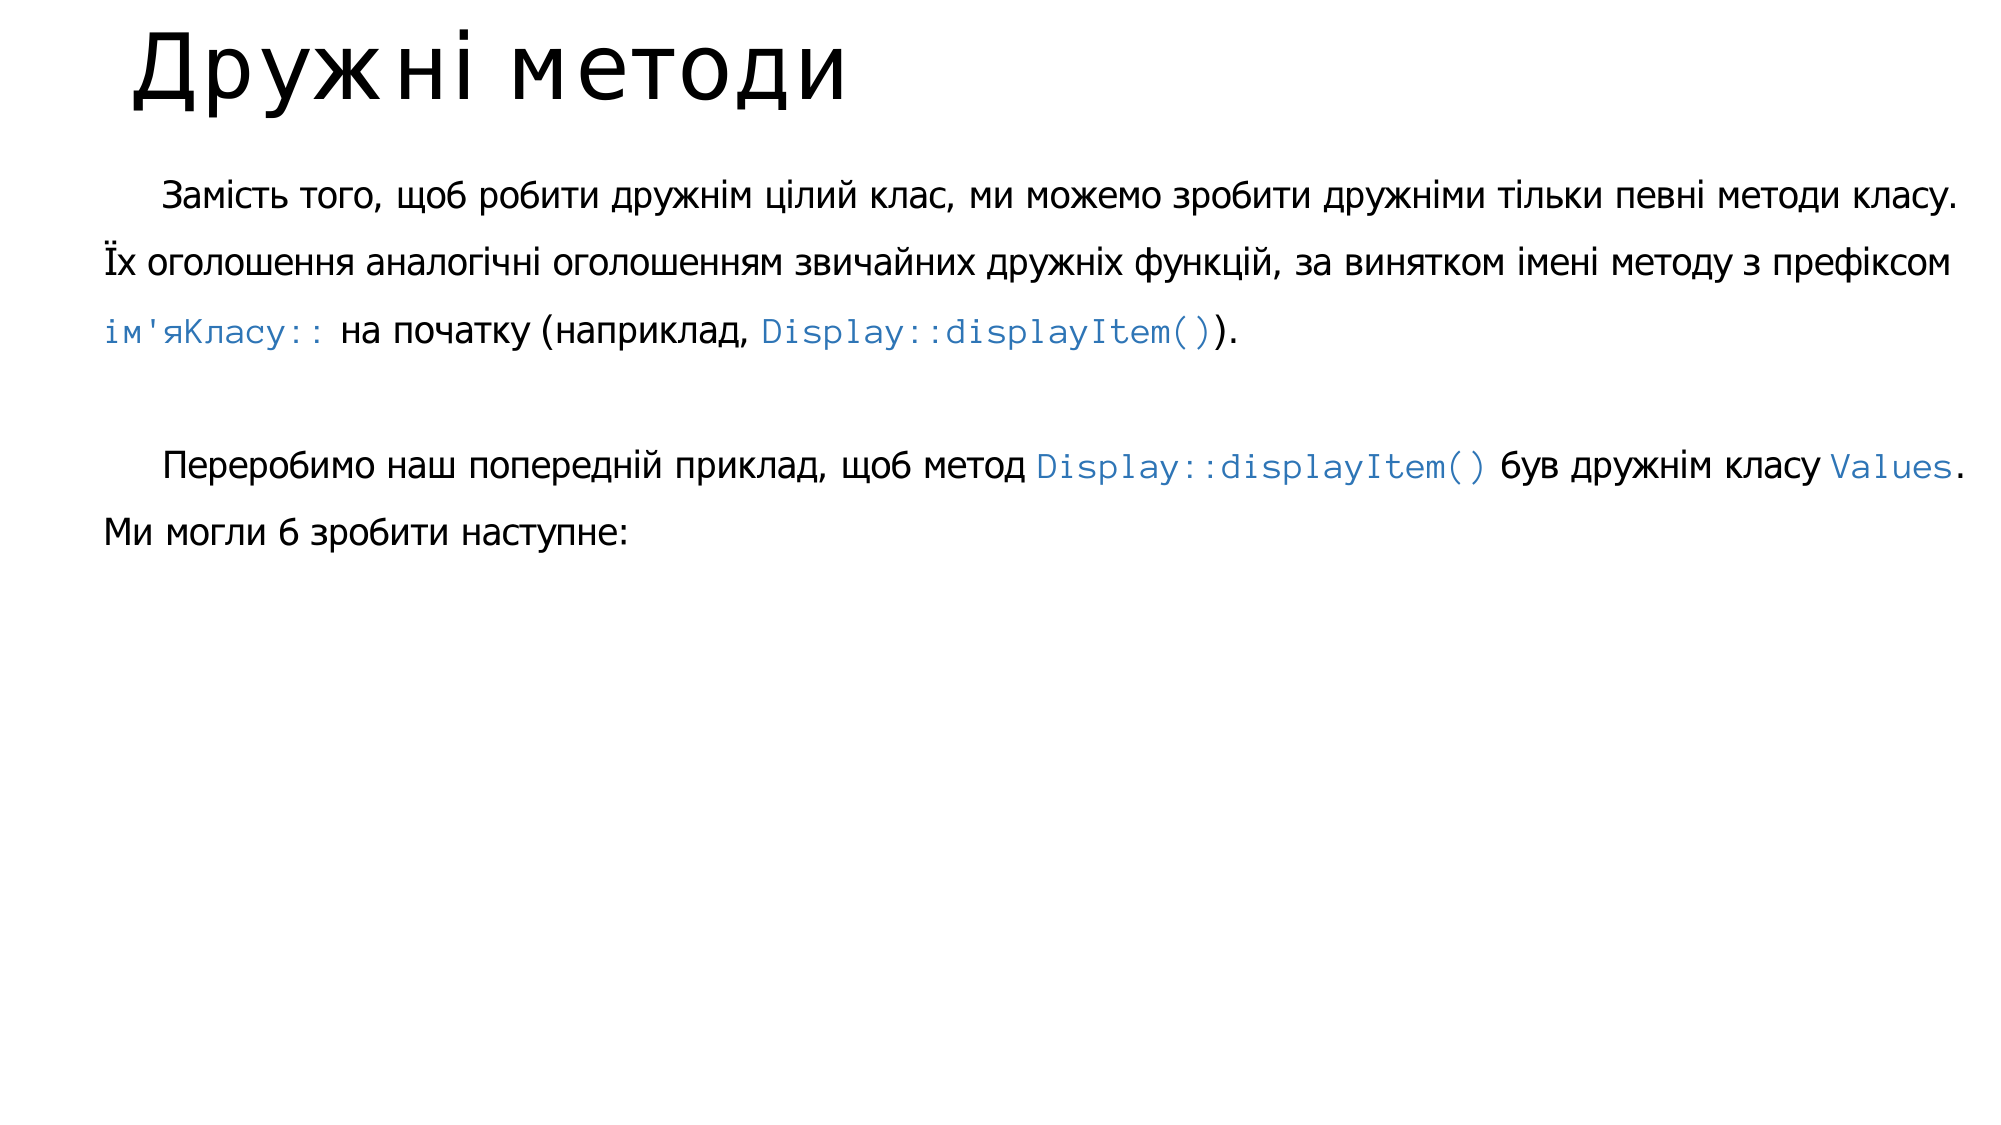

# Дружні методи
Замість того, щоб робити дружнім цілий клас, ми можемо зробити дружніми тільки певні методи класу. Їх оголошення аналогічні оголошенням звичайних дружніх функцій, за винятком імені методу з префіксом ім'яКласу:: на початку (наприклад, Display::displayItem()).

Переробимо наш попередній приклад, щоб метод Display::displayItem() був дружнім класу Values. Ми могли б зробити наступне: